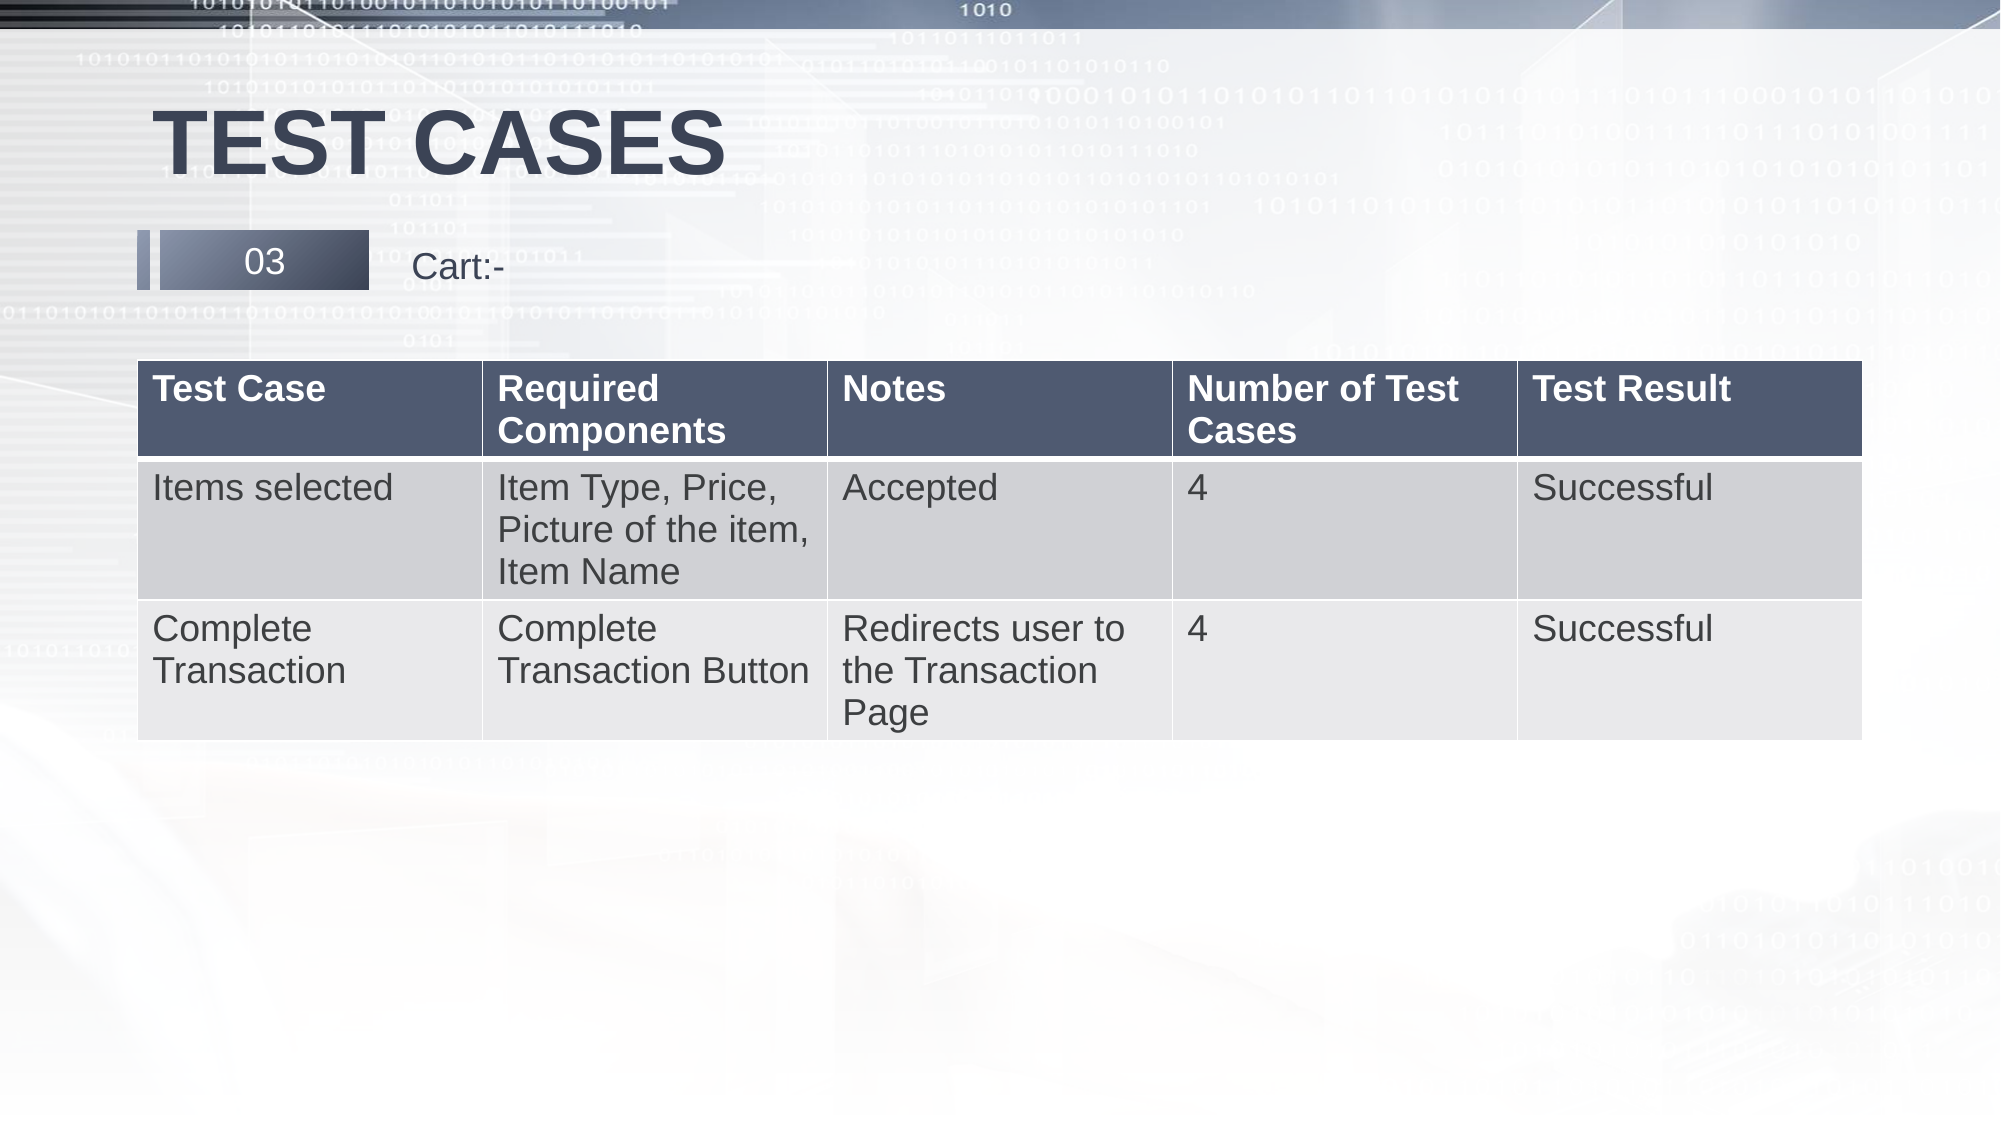

# TEST CASES
Cart:-
03
| Test Case | Required Components | Notes | Number of Test Cases | Test Result |
| --- | --- | --- | --- | --- |
| Items selected | Item Type, Price, Picture of the item, Item Name | Accepted | 4 | Successful |
| Complete Transaction | Complete Transaction Button | Redirects user to the Transaction Page | 4 | Successful |